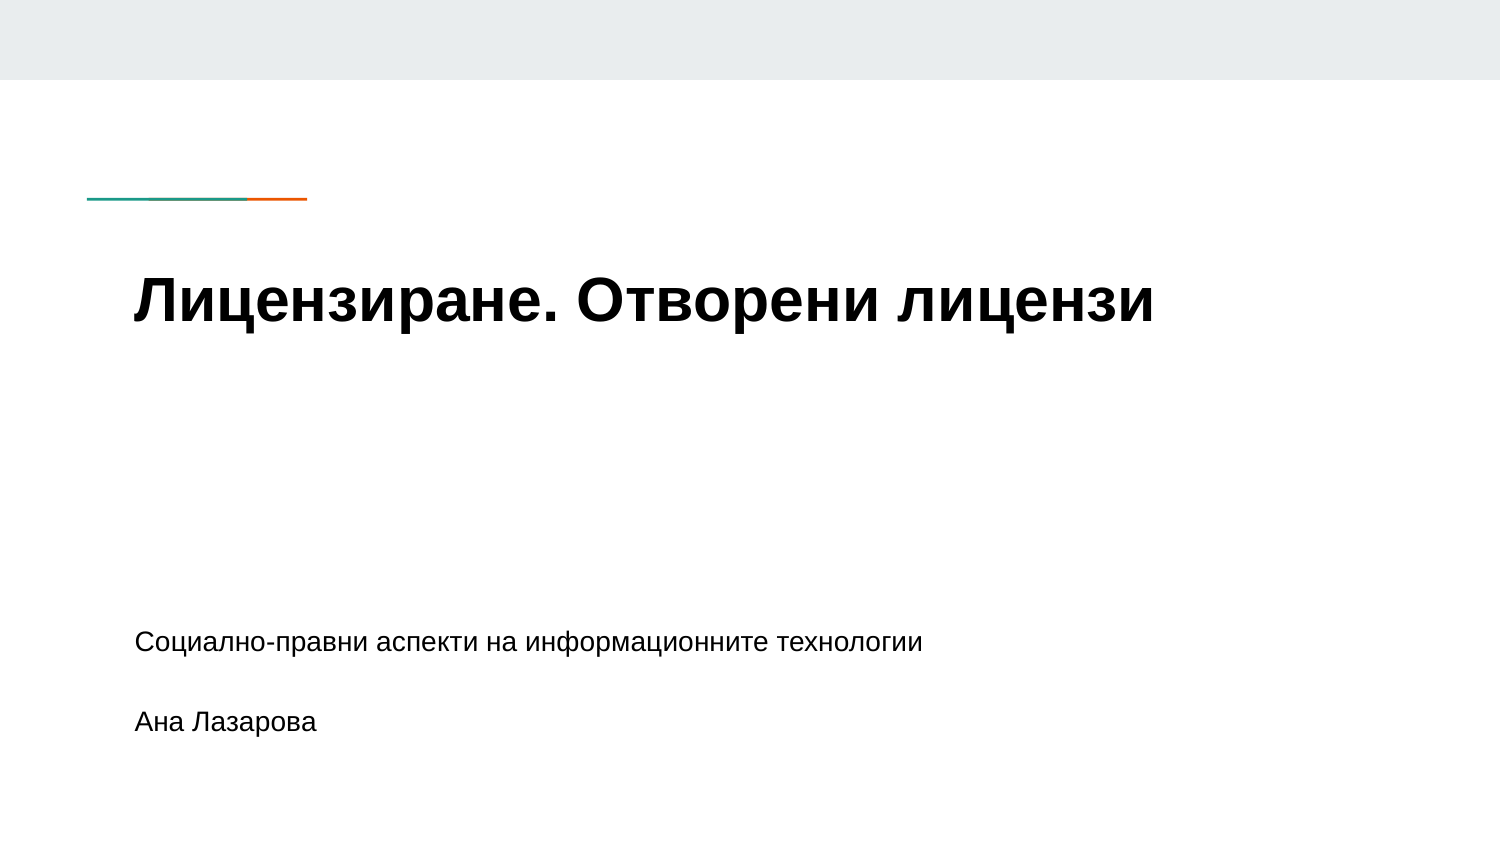

# Лицензиране. Отворени лицензи

Социално-правни аспекти на информационните технологии

Ана Лазарова